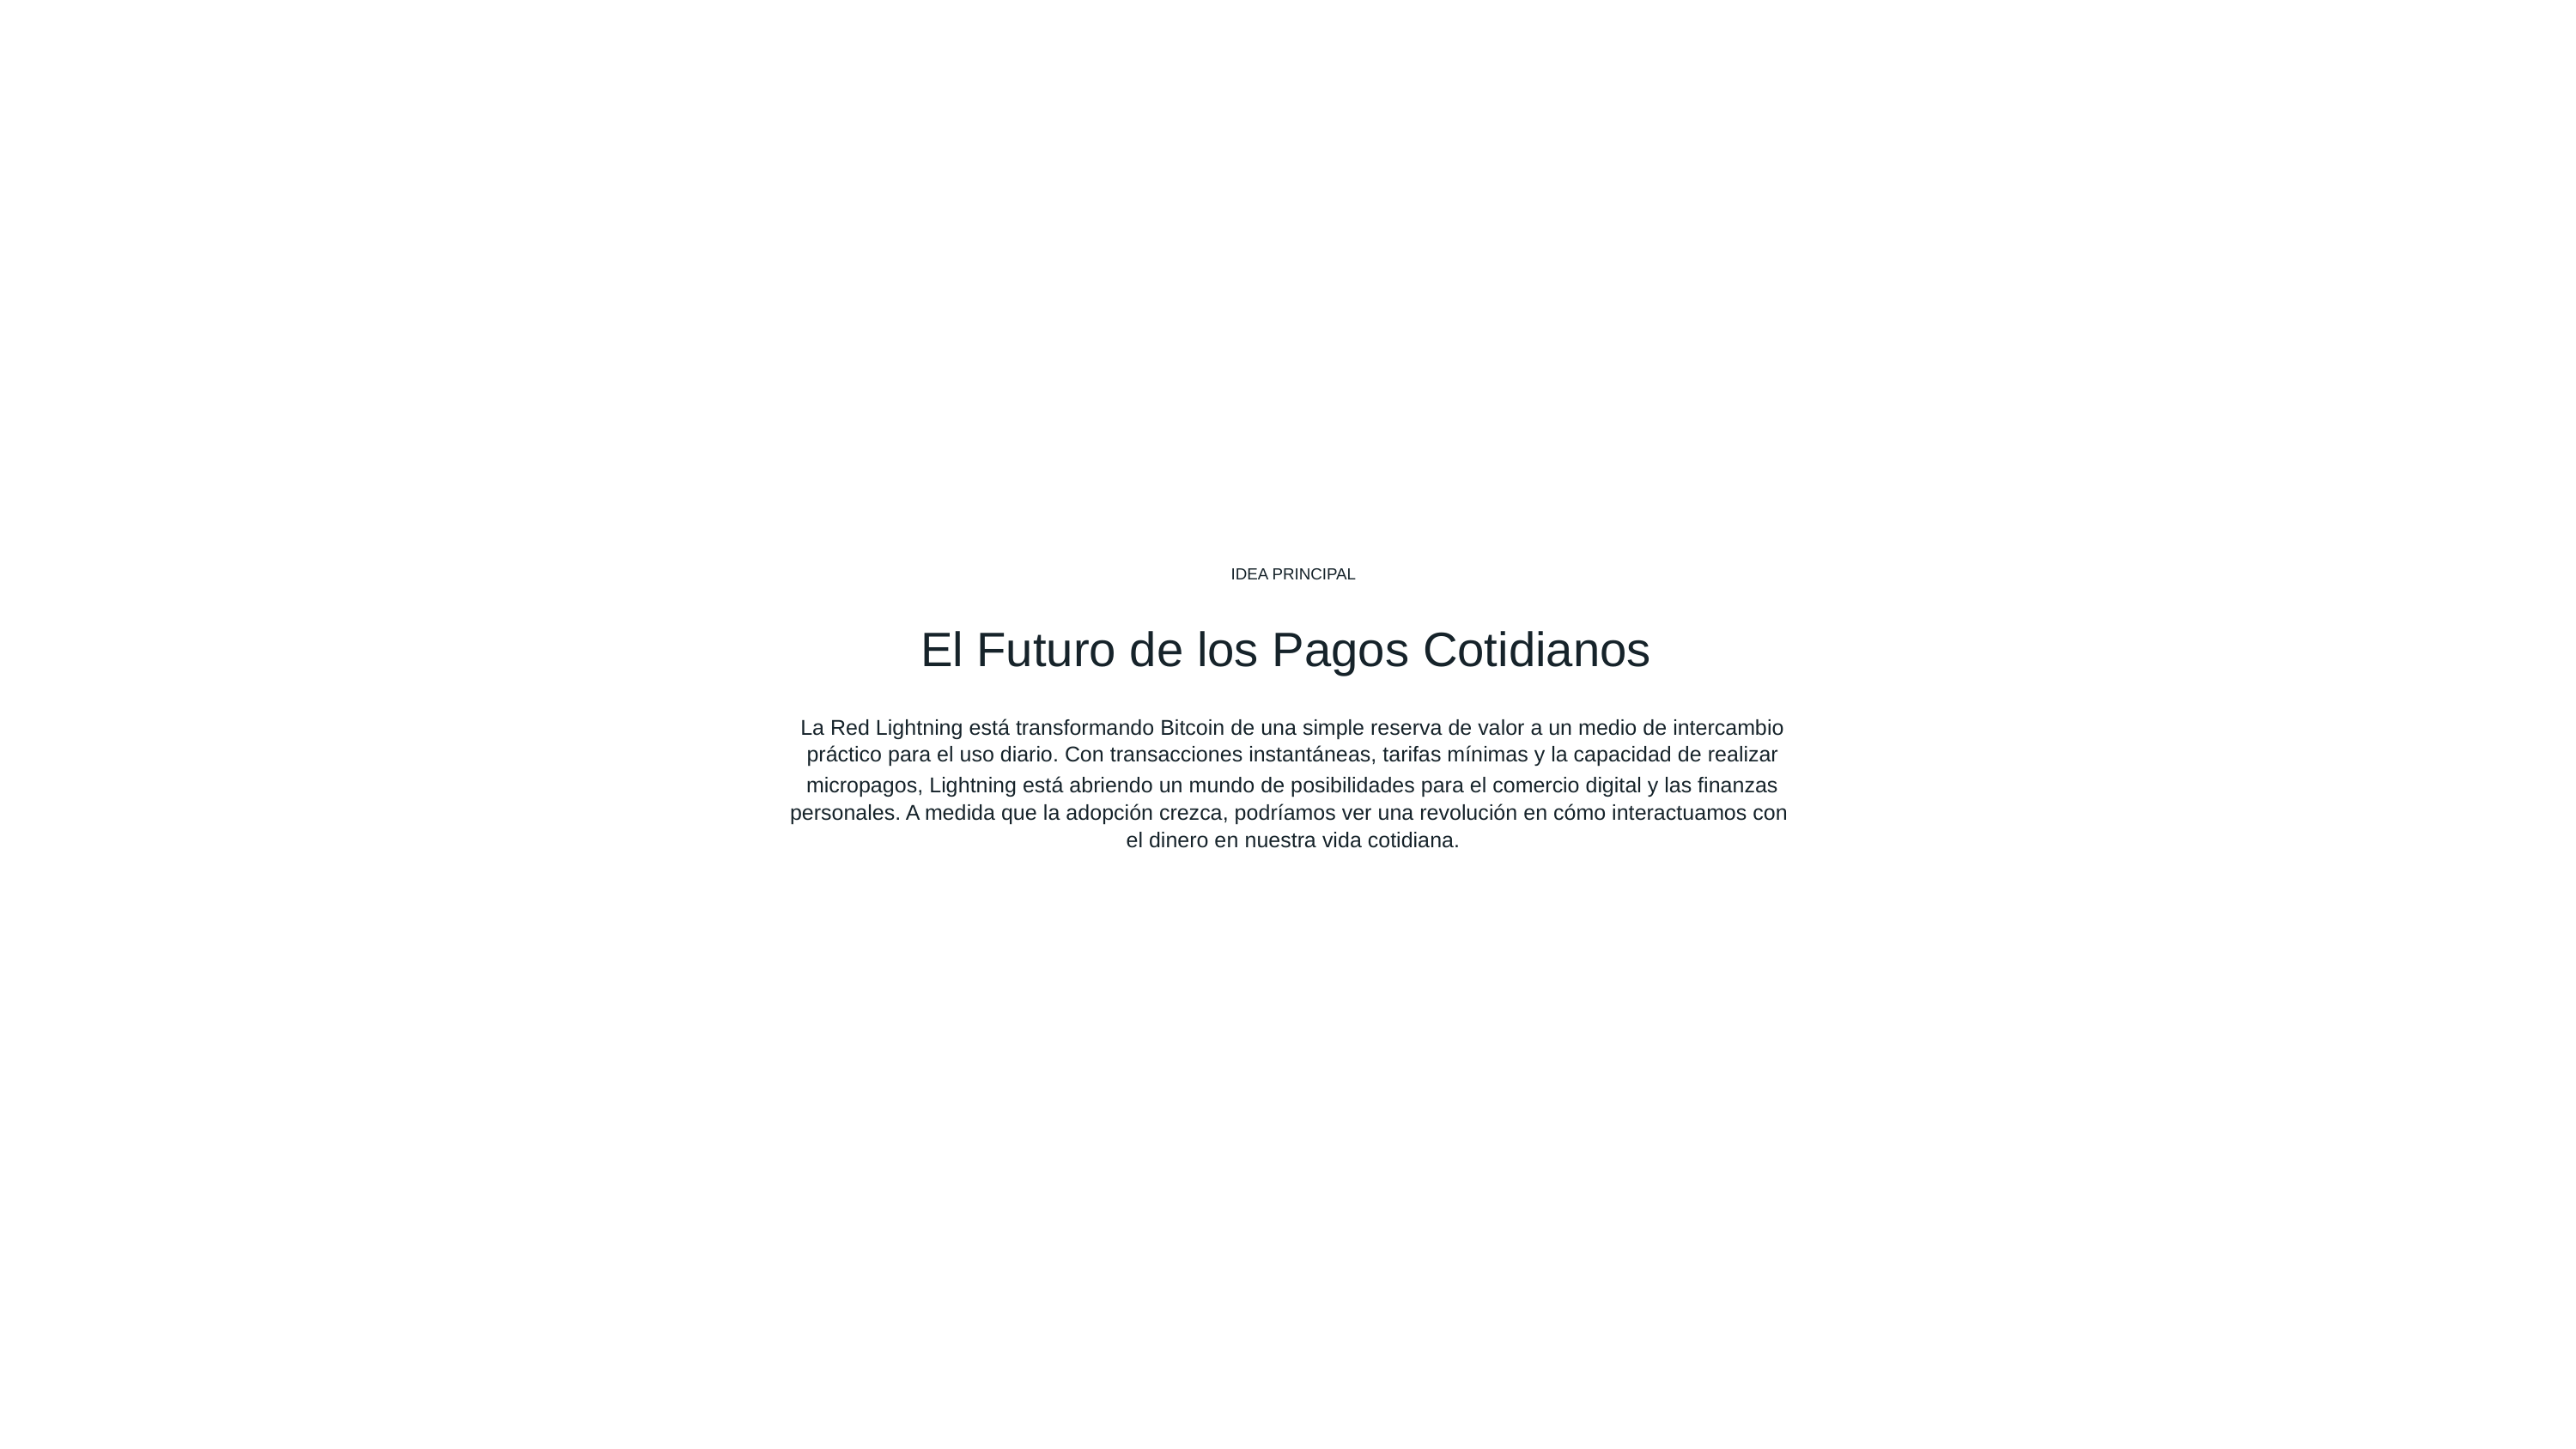

IDEA PRINCIPAL
El Futuro de los Pagos Cotidianos

La Red Lightning está transformando Bitcoin de una simple reserva de valor a un medio de intercambio práctico para el uso diario. Con transacciones instantáneas, tarifas mínimas y la capacidad de realizar
micropagos, Lightning está abriendo un mundo de posibilidades para el comercio digital y las finanzas
personales. A medida que la adopción crezca, podríamos ver una revolución en cómo interactuamos con
el dinero en nuestra vida cotidiana.